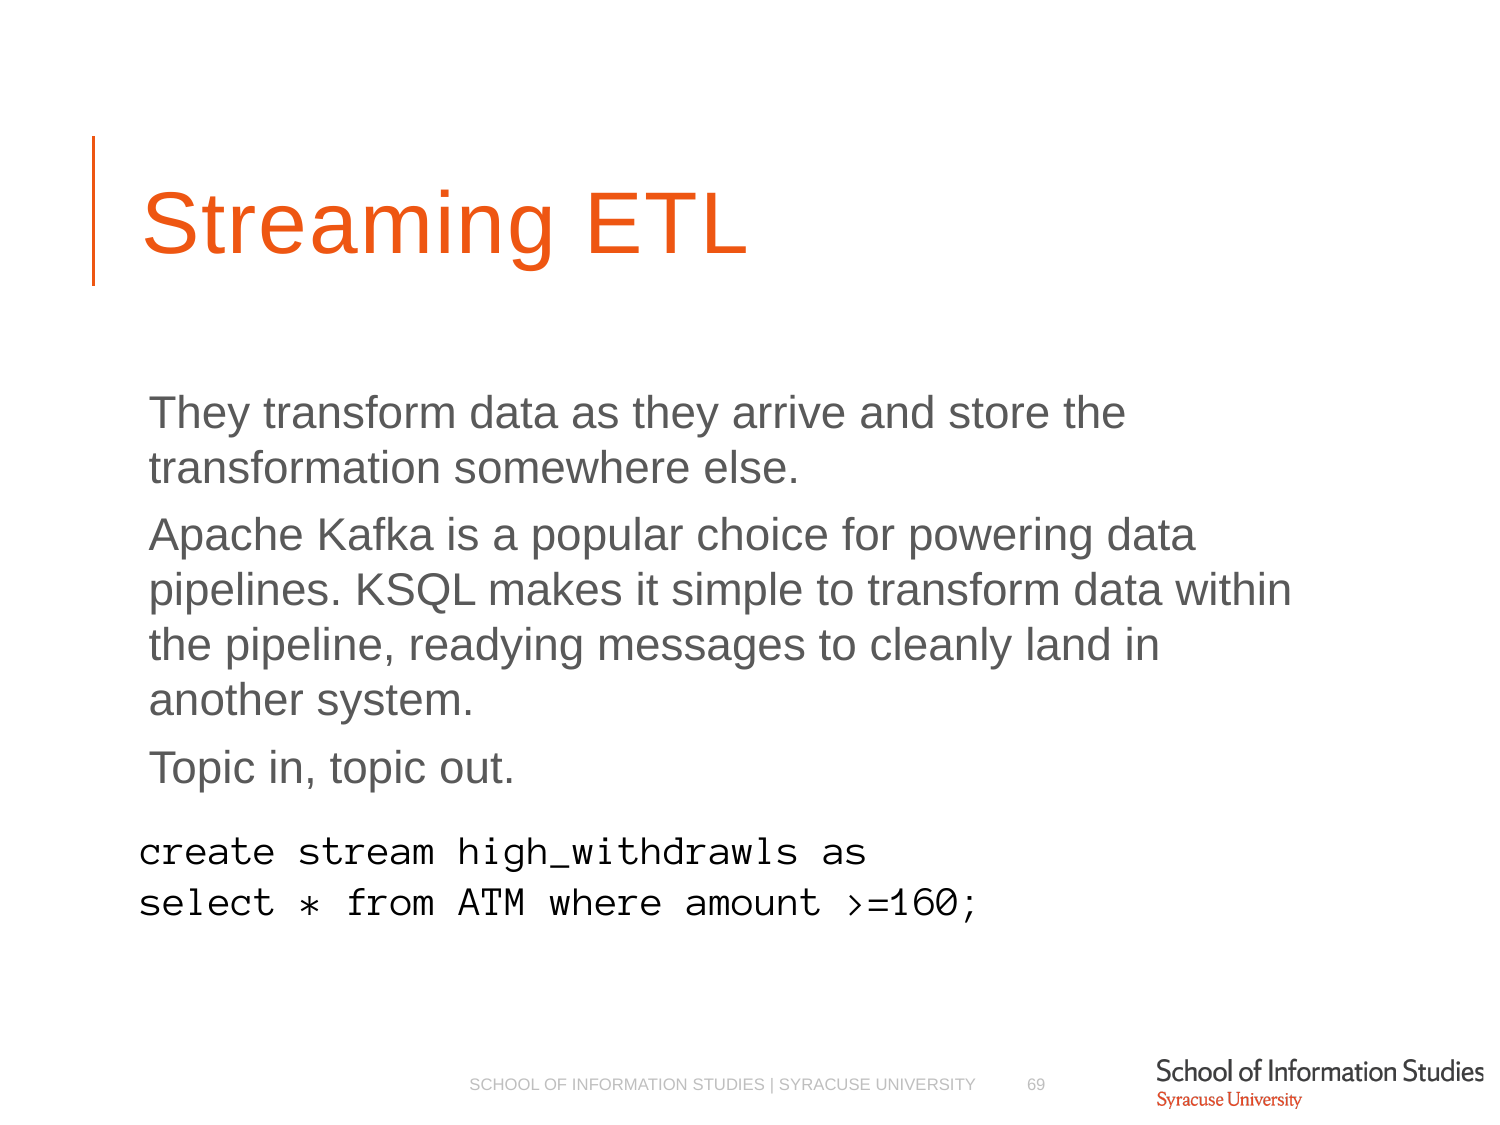

# Streaming ETL
They transform data as they arrive and store the transformation somewhere else.
Apache Kafka is a popular choice for powering data pipelines. KSQL makes it simple to transform data within the pipeline, readying messages to cleanly land in another system.
Topic in, topic out.
create stream high_withdrawls as
select * from ATM where amount >=160;
School of Information Studies | Syracuse University
69